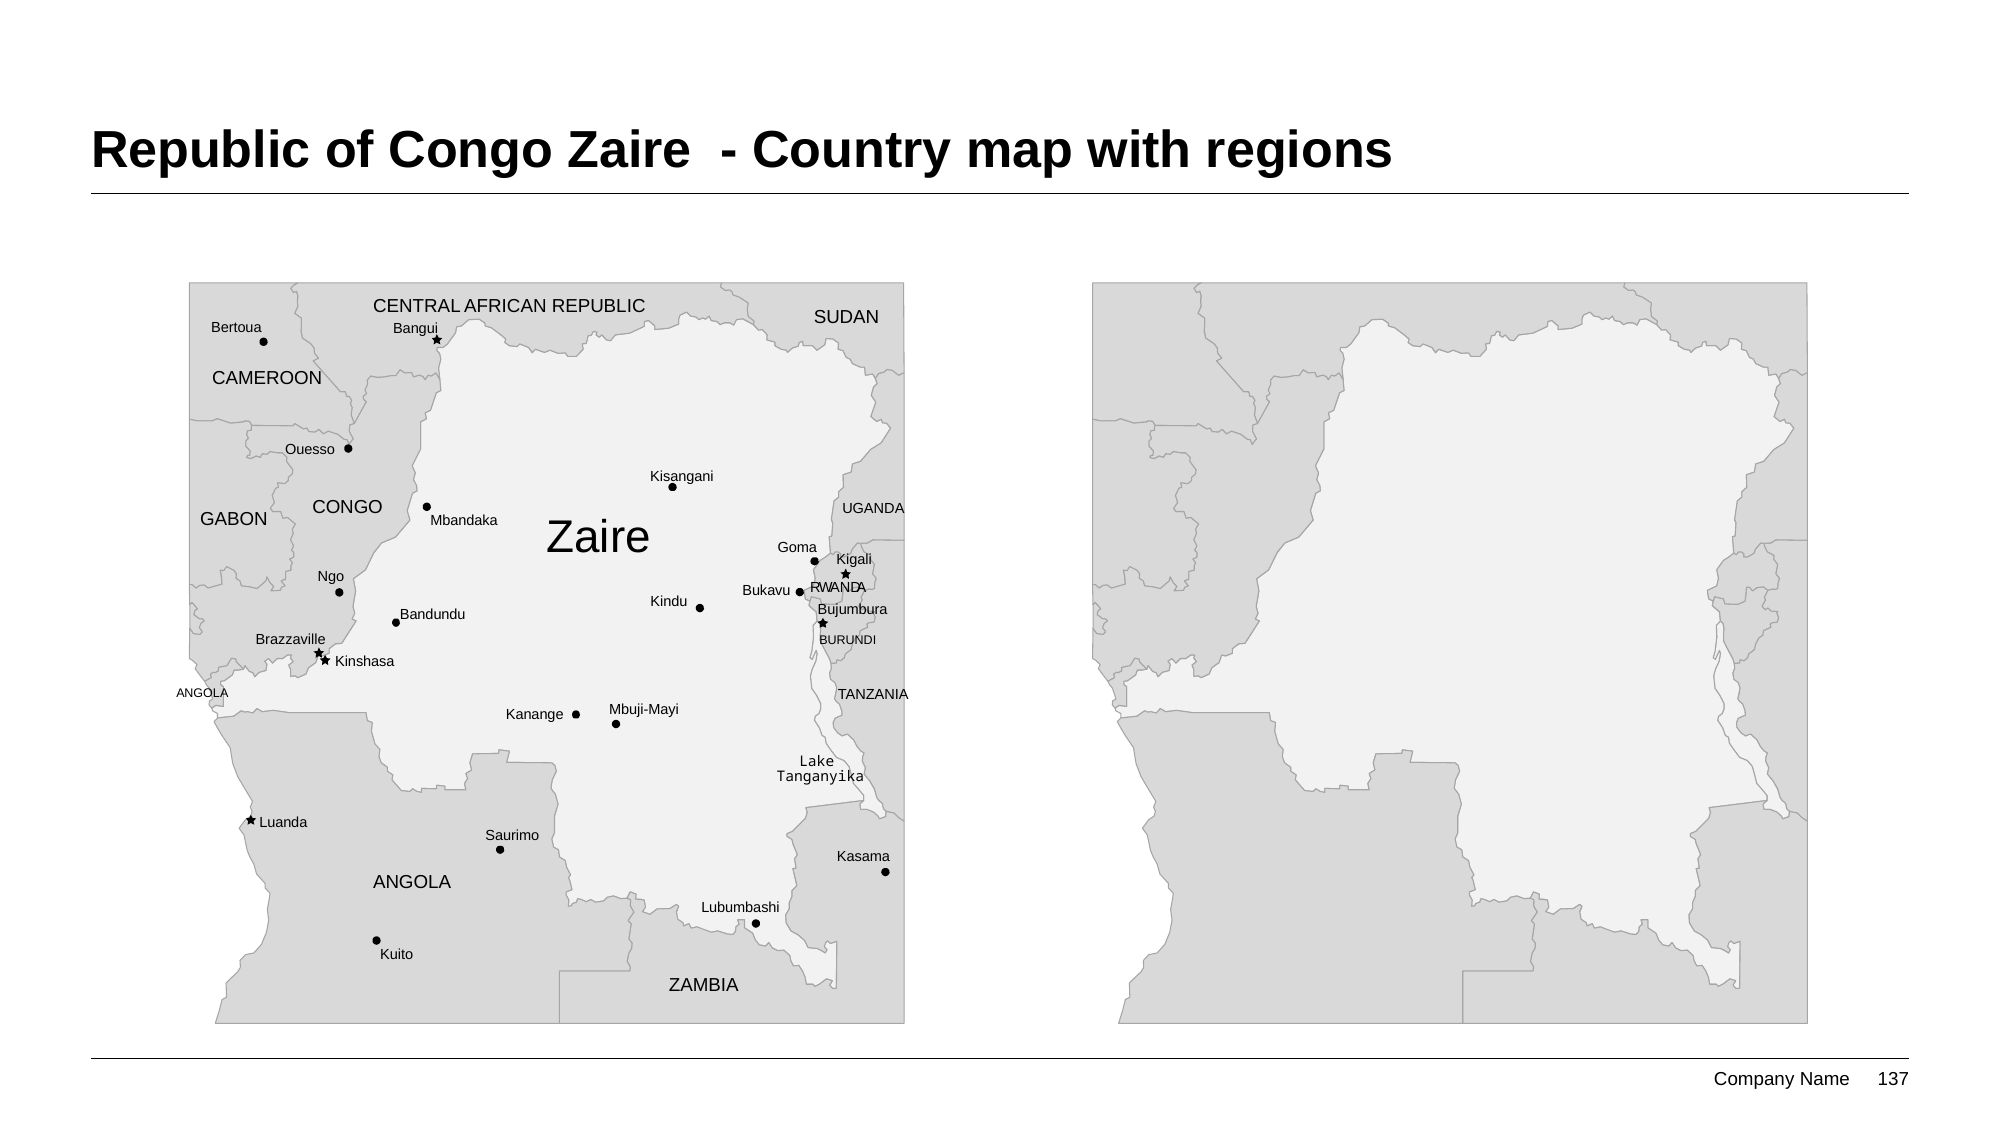

# Republic of Congo Zaire  - Country map with regions

CENTRAL AFRICAN REPUBLIC
SUDAN
Bertoua
Bangui

CAMEROON
Ouesso

Kisangani

CONGO
UGANDA

GABON
Zaire
Mbandaka
Goma
Kigali

Ngo

R
W
AND
A
Bukavu

Kindu
Bujumbura

Bandundu

Brazzaville
BURUNDI

Kinshasa

TANZANIA
ANGOLA
Mbuji-Mayi
Kanange

Lake
Tanganyika

Luanda

Saurimo

Kasama

ANGOLA
Lubumbashi

Kuito
ZAMBIA